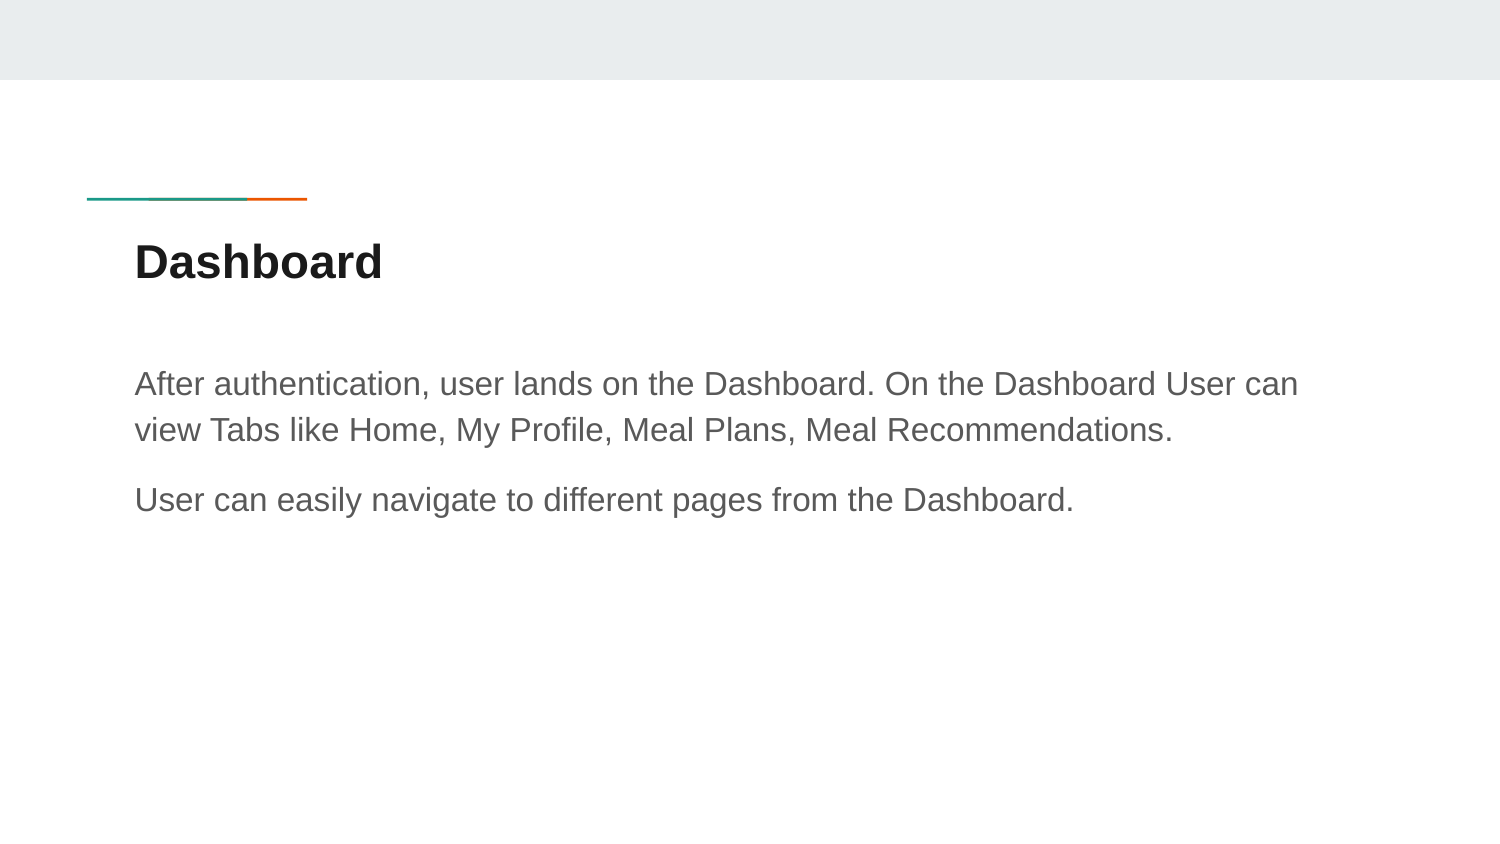

# Dashboard
After authentication, user lands on the Dashboard. On the Dashboard User can view Tabs like Home, My Profile, Meal Plans, Meal Recommendations.
User can easily navigate to different pages from the Dashboard.